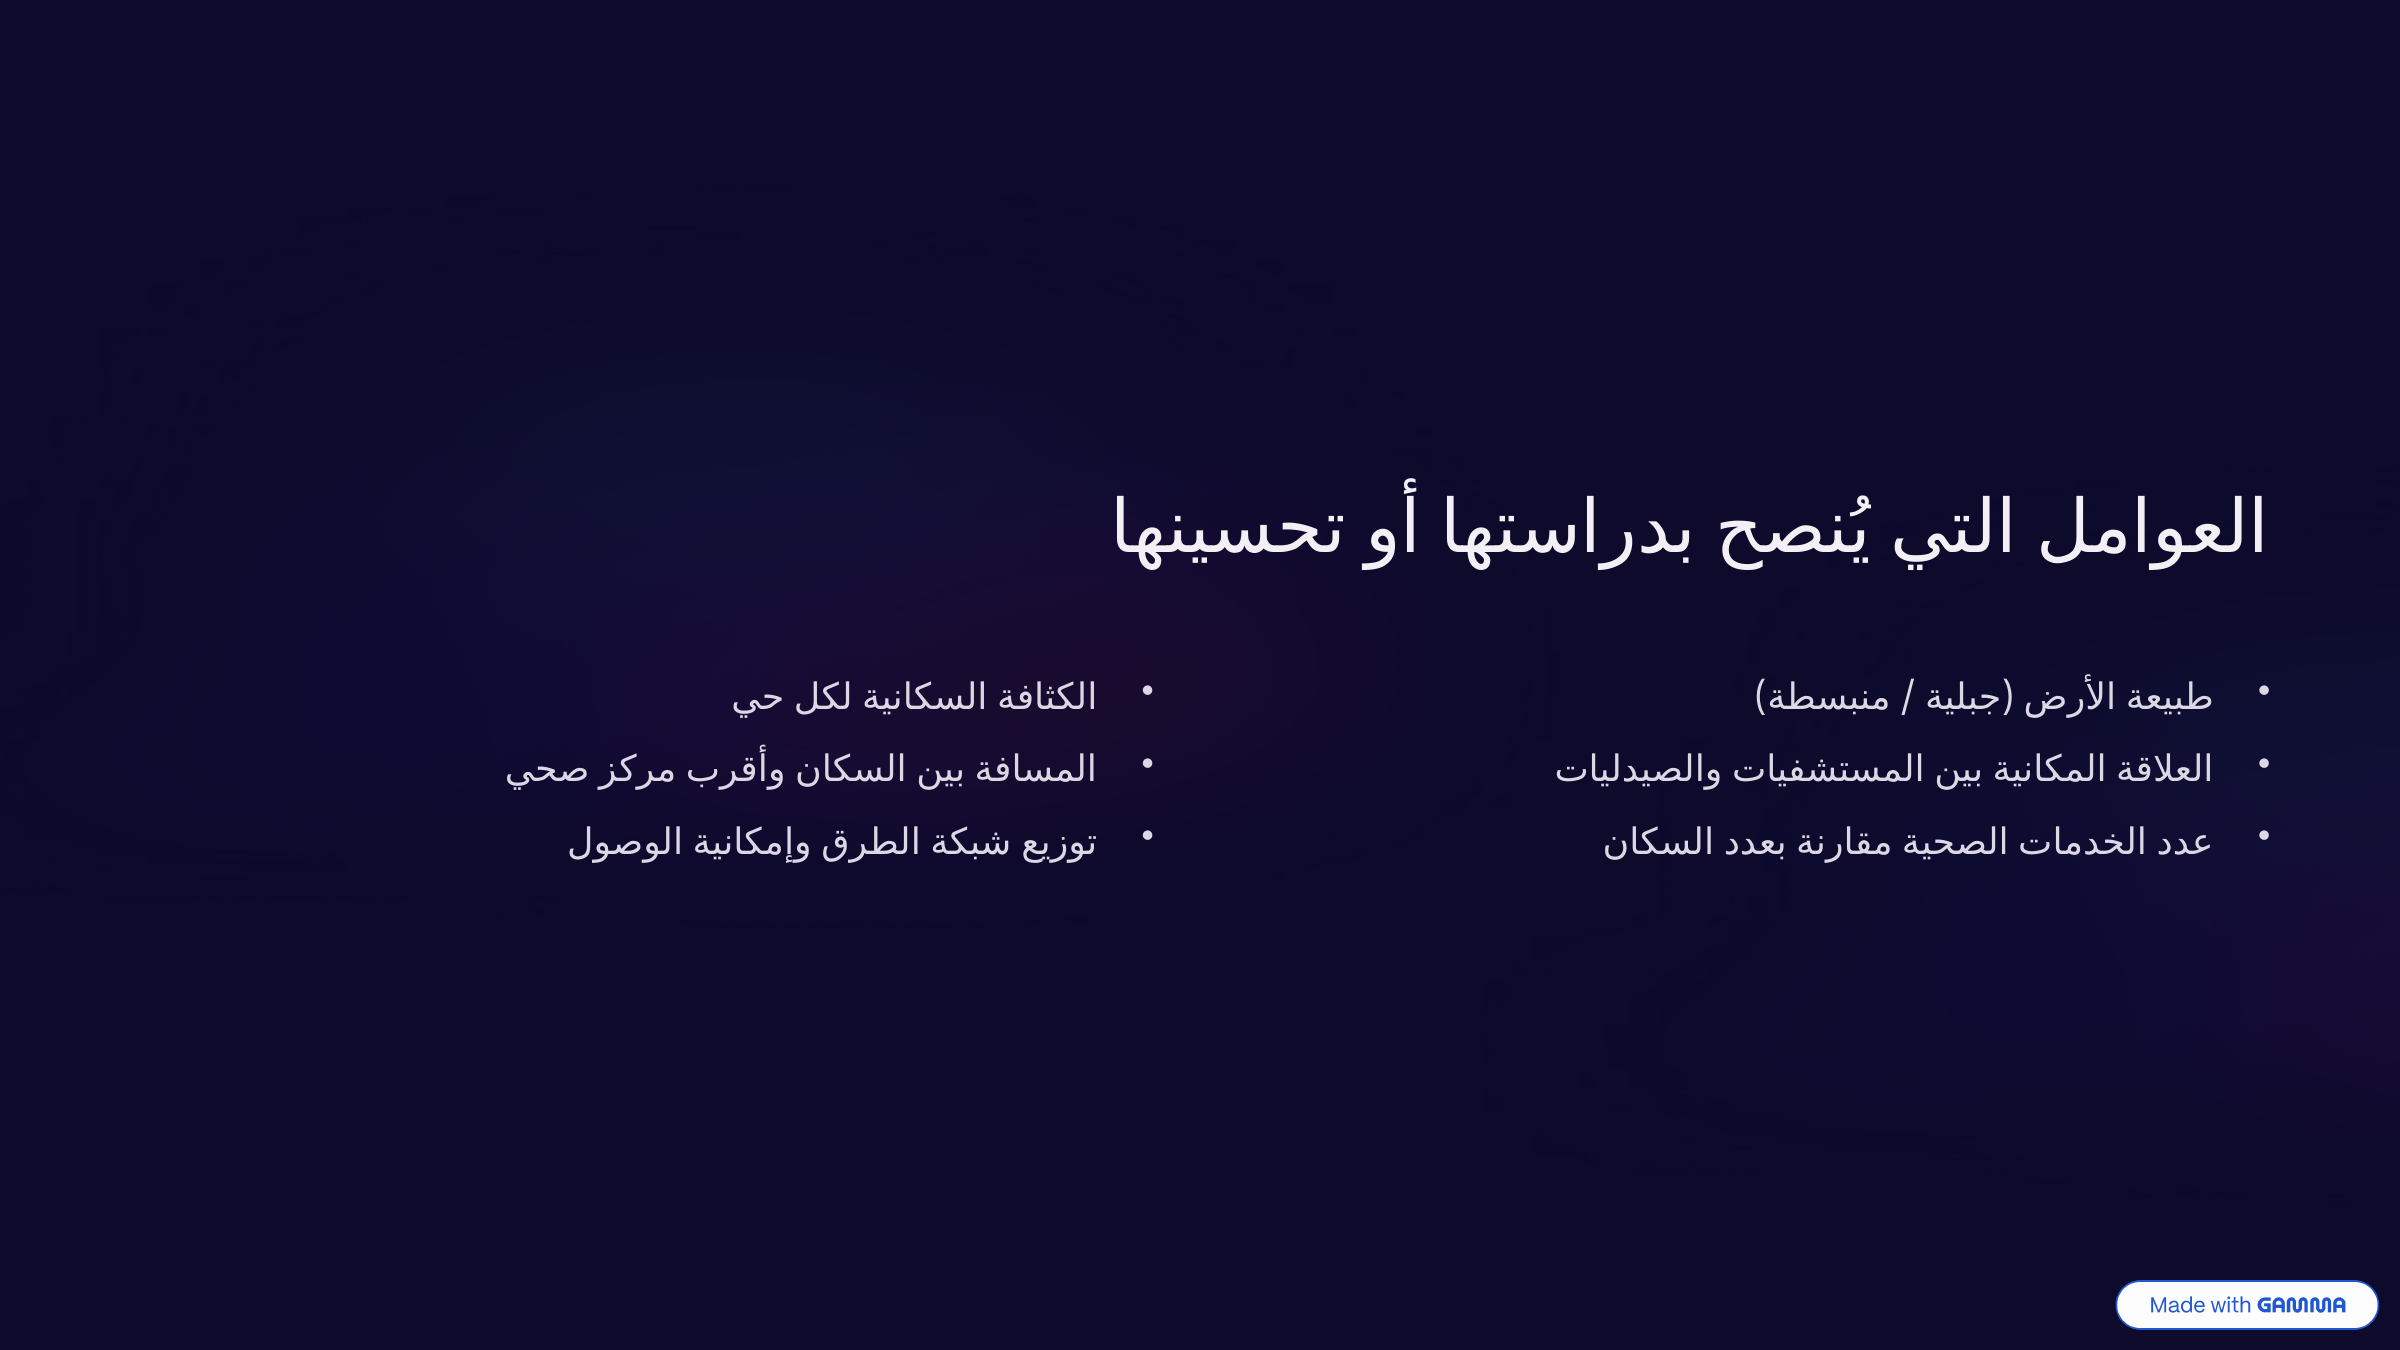

العوامل التي يُنصح بدراستها أو تحسينها
الكثافة السكانية لكل حي
طبيعة الأرض (جبلية / منبسطة)
المسافة بين السكان وأقرب مركز صحي
العلاقة المكانية بين المستشفيات والصيدليات
توزيع شبكة الطرق وإمكانية الوصول
عدد الخدمات الصحية مقارنة بعدد السكان